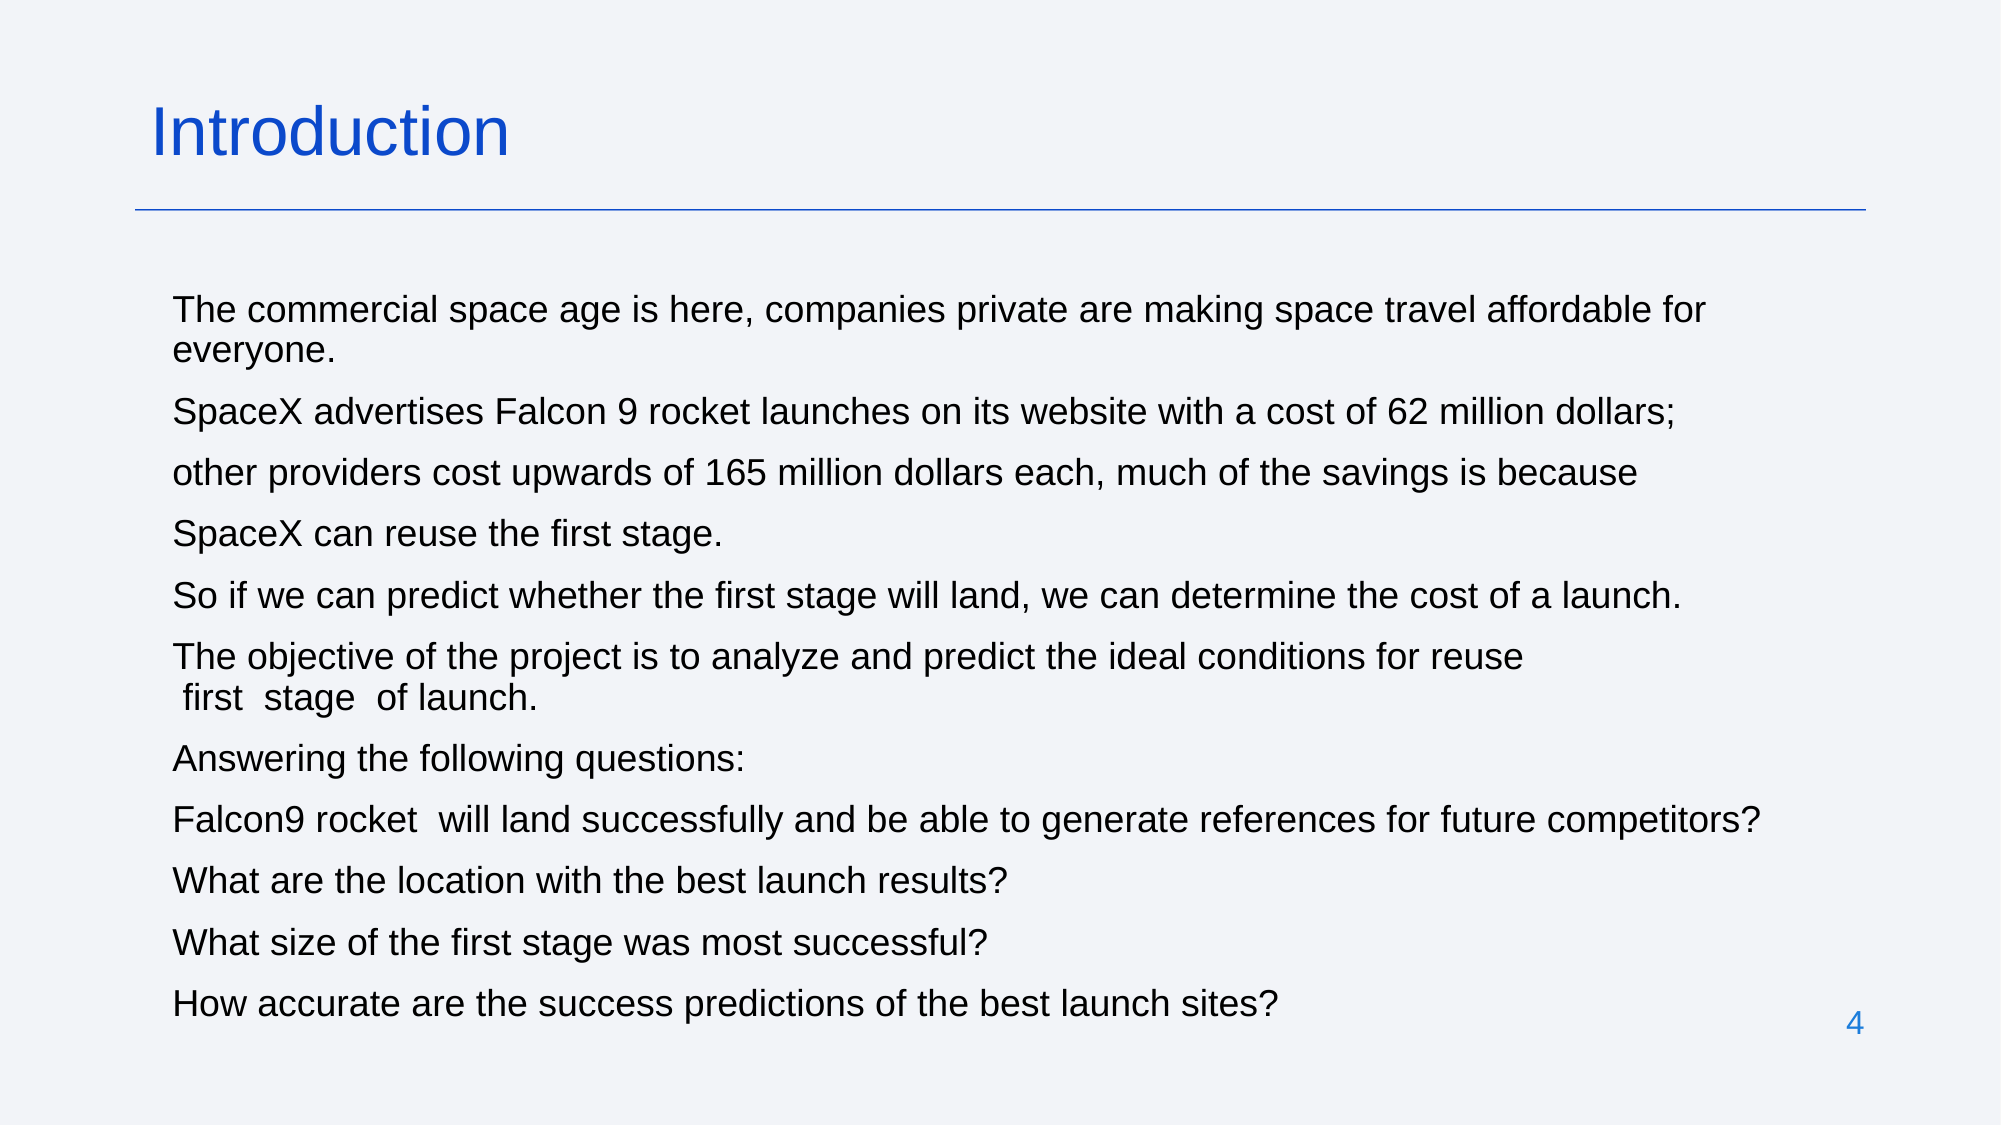

Introduction

The commercial space age is here, companies private are making space travel affordable for everyone.
SpaceX advertises Falcon 9 rocket launches on its website with a cost of 62 million dollars;
other providers cost upwards of 165 million dollars each, much of the savings is because
SpaceX can reuse the first stage.
So if we can predict whether the first stage will land, we can determine the cost of a launch.
The objective of the project is to analyze and predict the ideal conditions for reuse     first  stage  of launch.
Answering the following questions:
Falcon9 rocket  will land successfully and be able to generate references for future competitors?
What are the location with the best launch results?
What size of the first stage was most successful?
How accurate are the success predictions of the best launch sites?
4